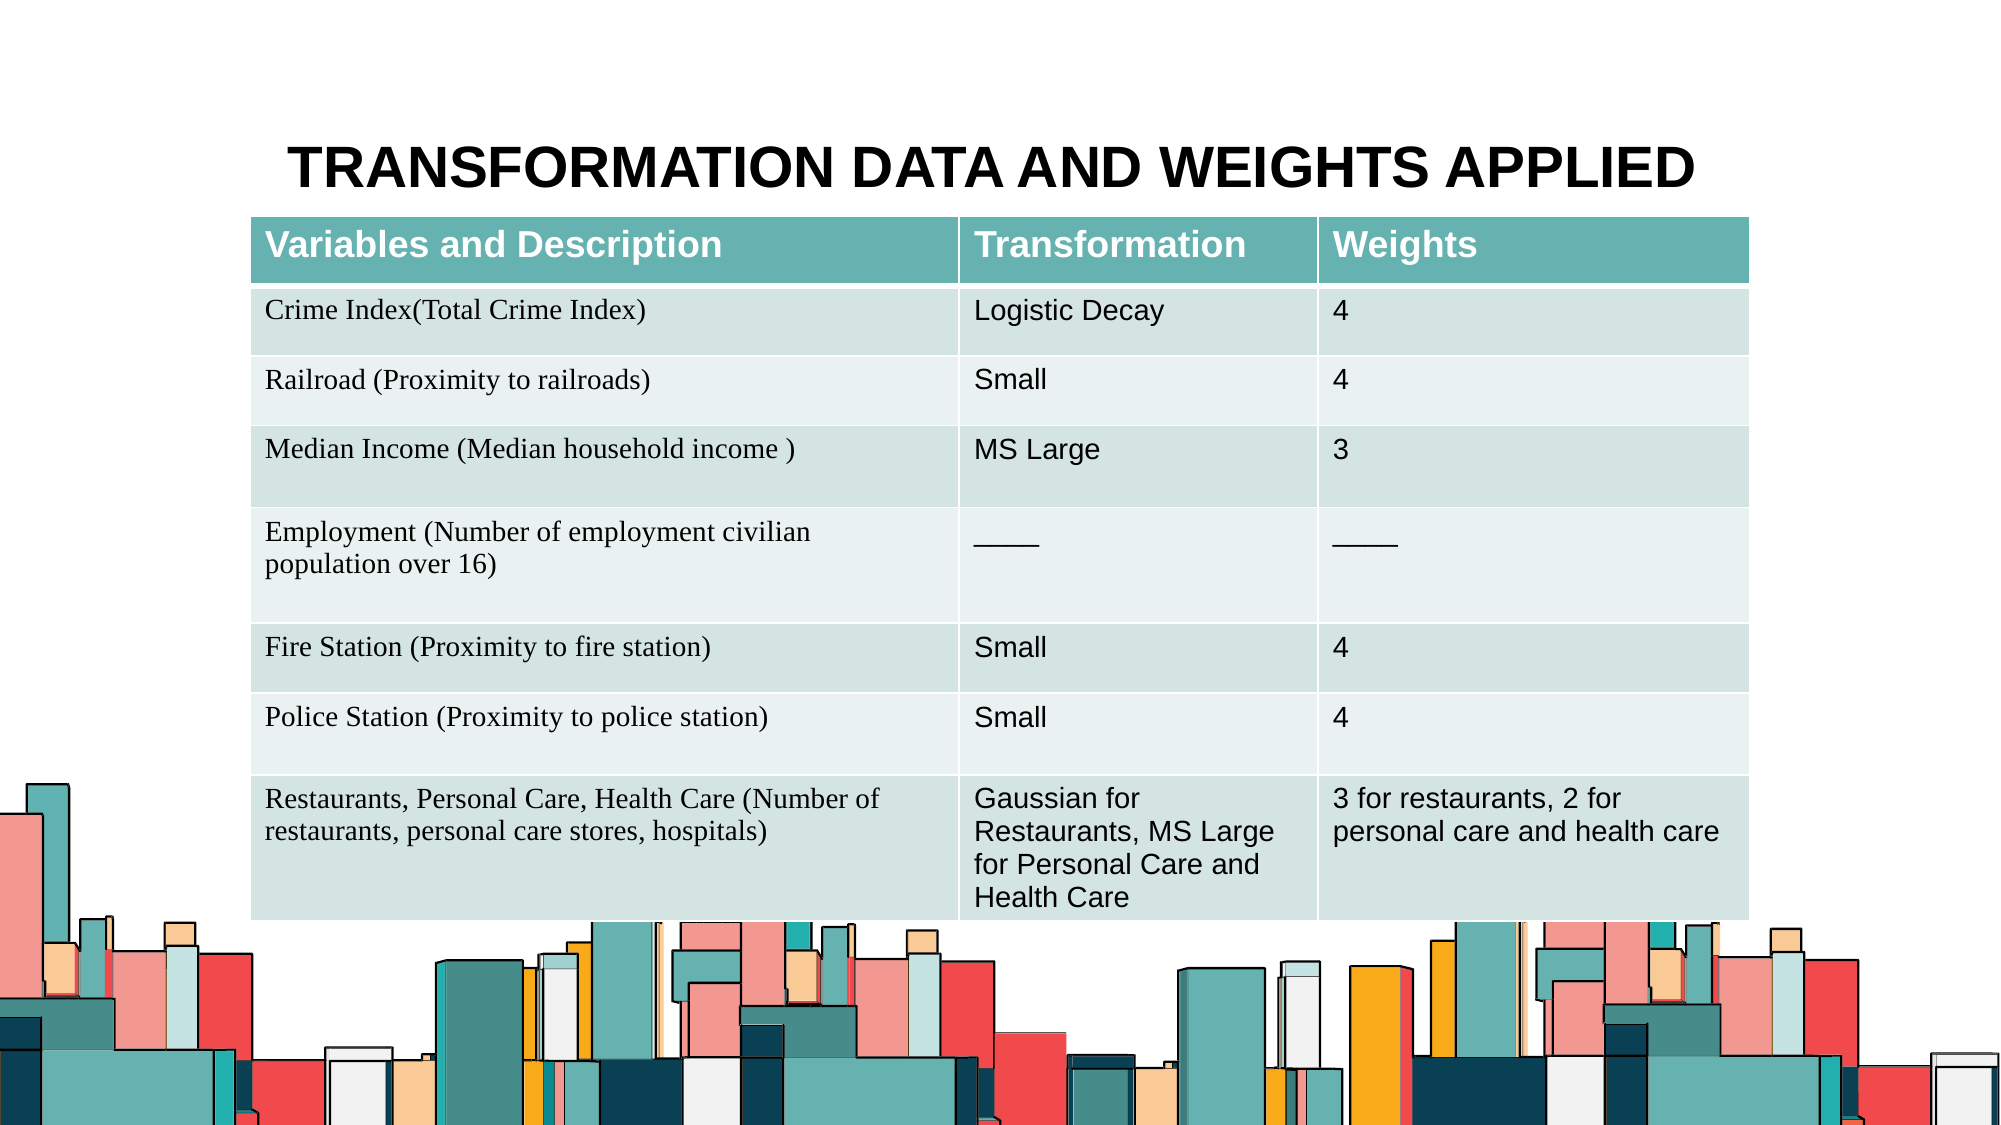

# Transformation data and weights applied
| Variables and Description | Transformation | Weights |
| --- | --- | --- |
| Crime Index(Total Crime Index) | Logistic Decay | 4 |
| Railroad (Proximity to railroads) | Small | 4 |
| Median Income (Median household income ) | MS Large | 3 |
| Employment (Number of employment civilian population over 16) | \_\_\_\_ | \_\_\_\_ |
| Fire Station (Proximity to fire station) | Small | 4 |
| Police Station (Proximity to police station) | Small | 4 |
| Restaurants, Personal Care, Health Care (Number of restaurants, personal care stores, hospitals) | Gaussian for Restaurants, MS Large for Personal Care and Health Care | 3 for restaurants, 2 for personal care and health care |